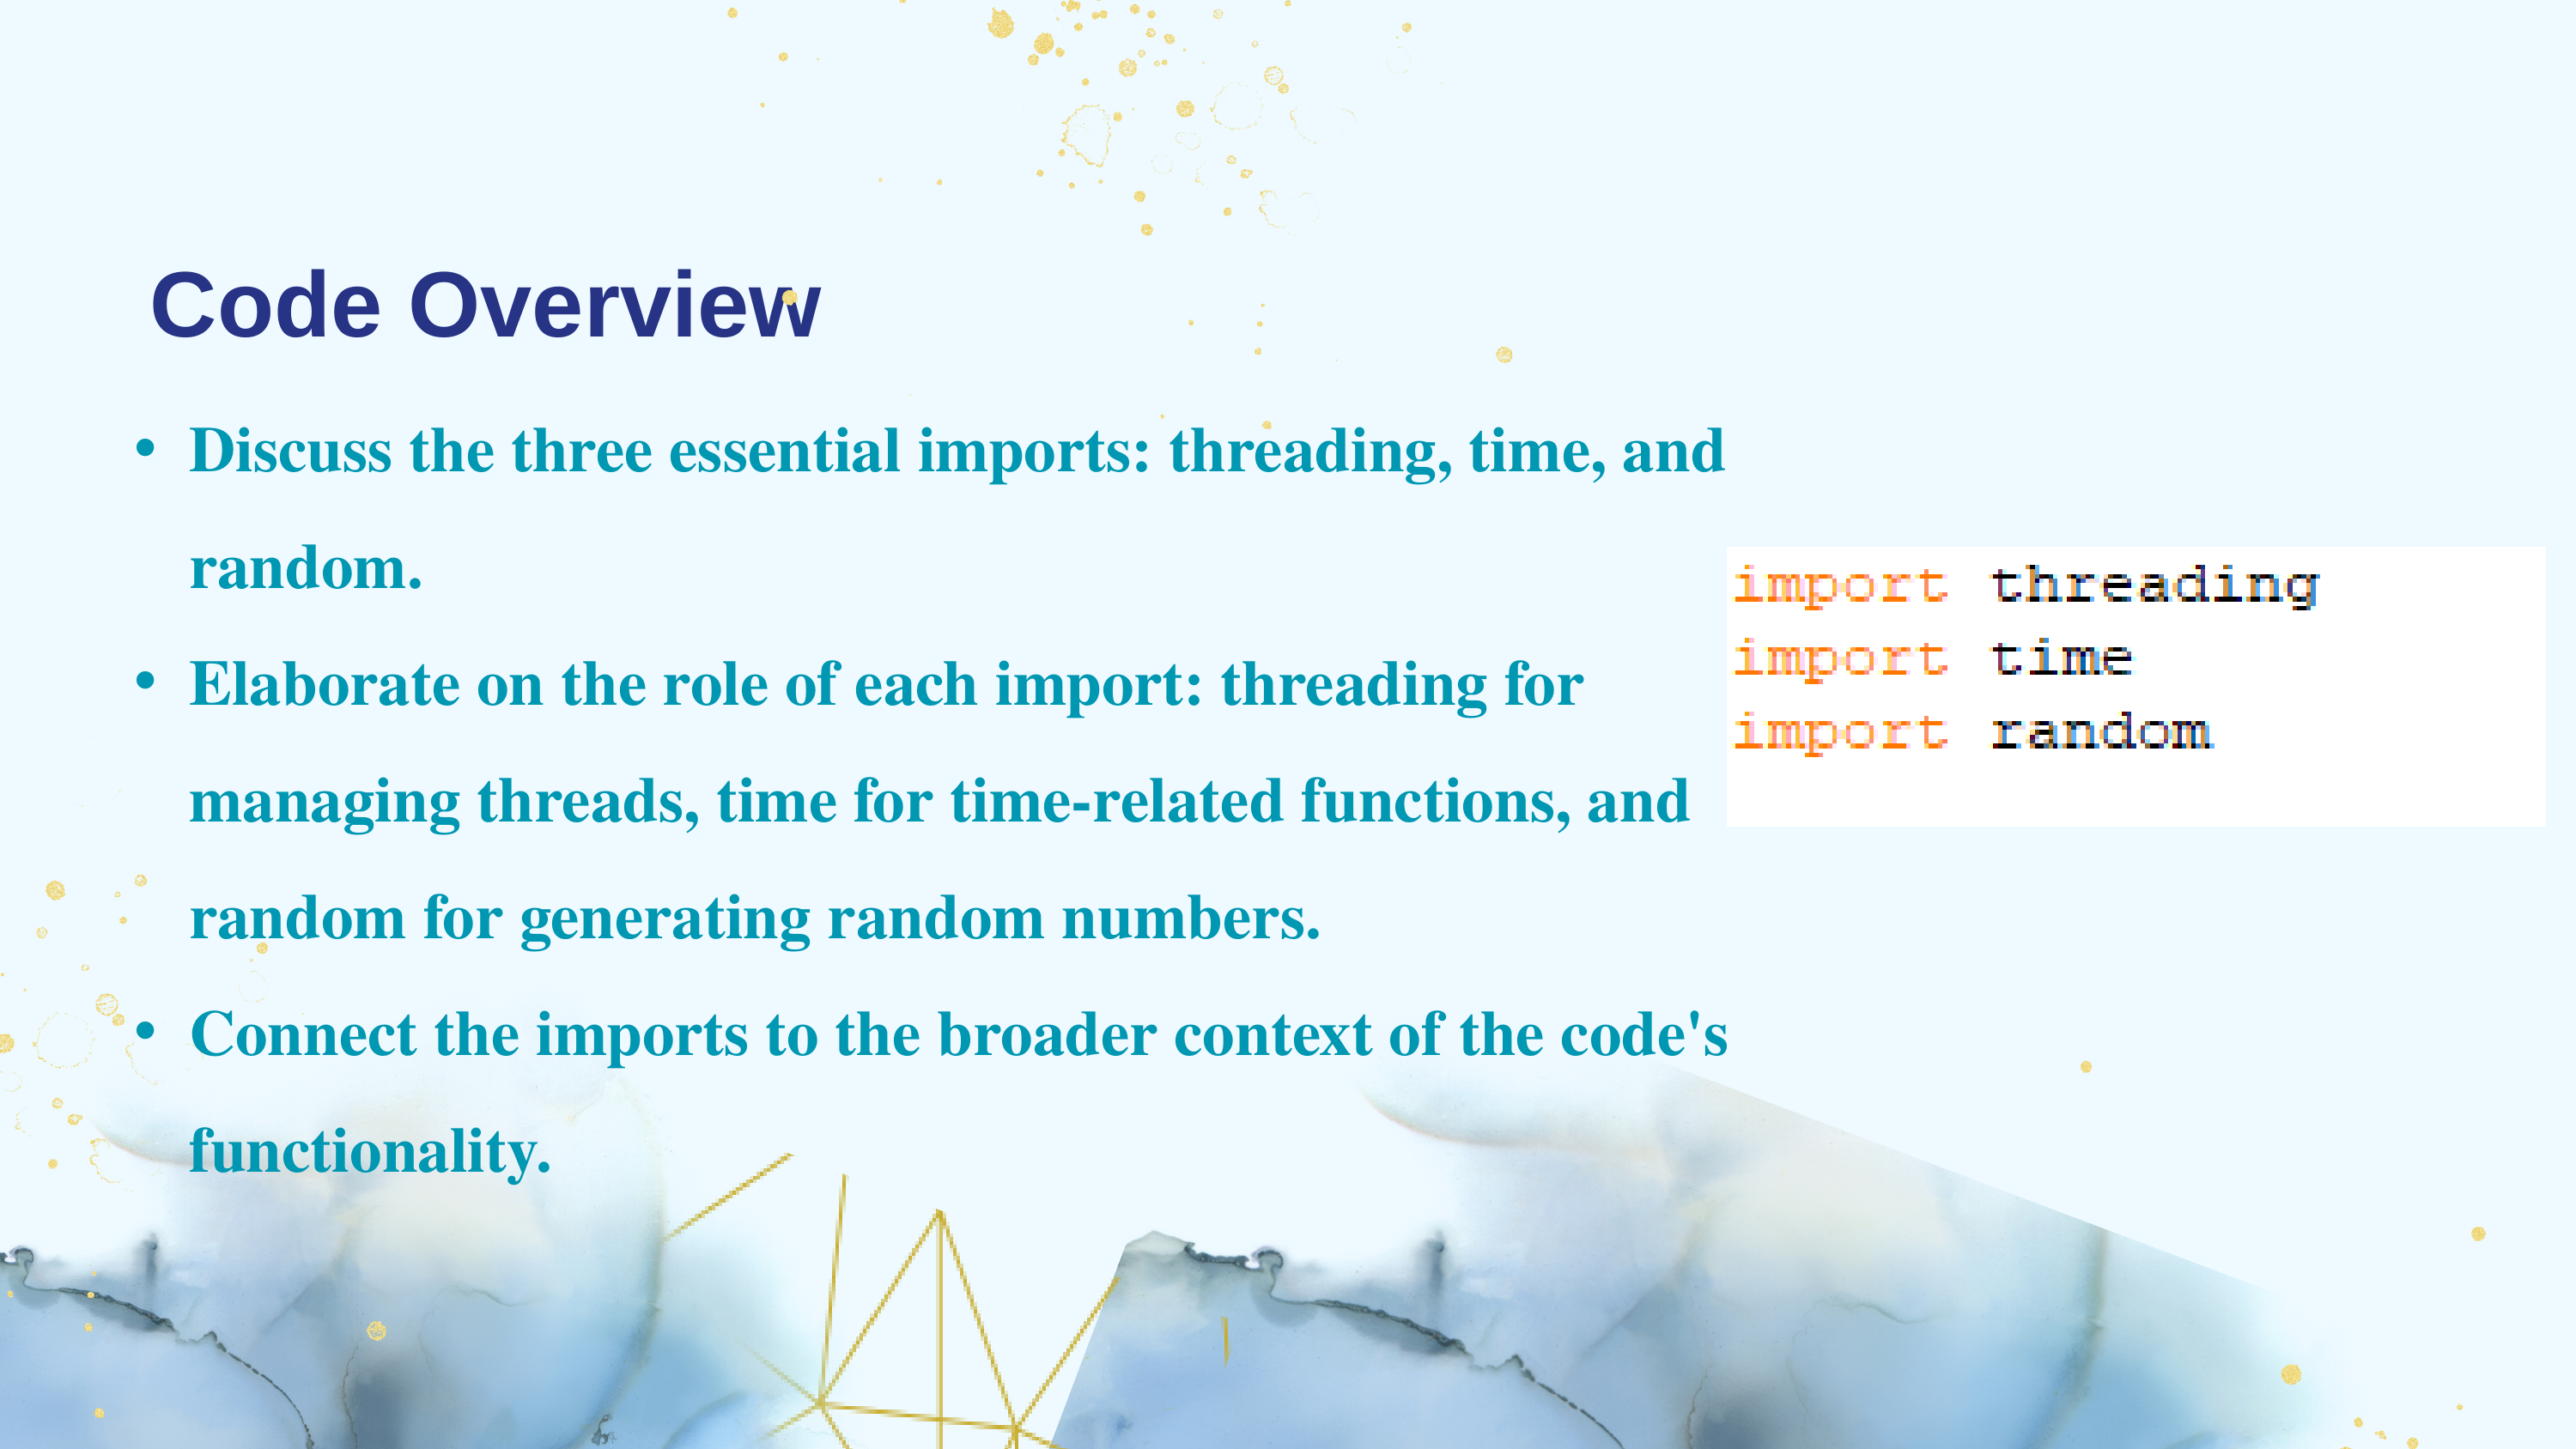

Code Overview
Discuss the three essential imports: threading, time, and random.
Elaborate on the role of each import: threading for managing threads, time for time-related functions, and random for generating random numbers.
Connect the imports to the broader context of the code's functionality.